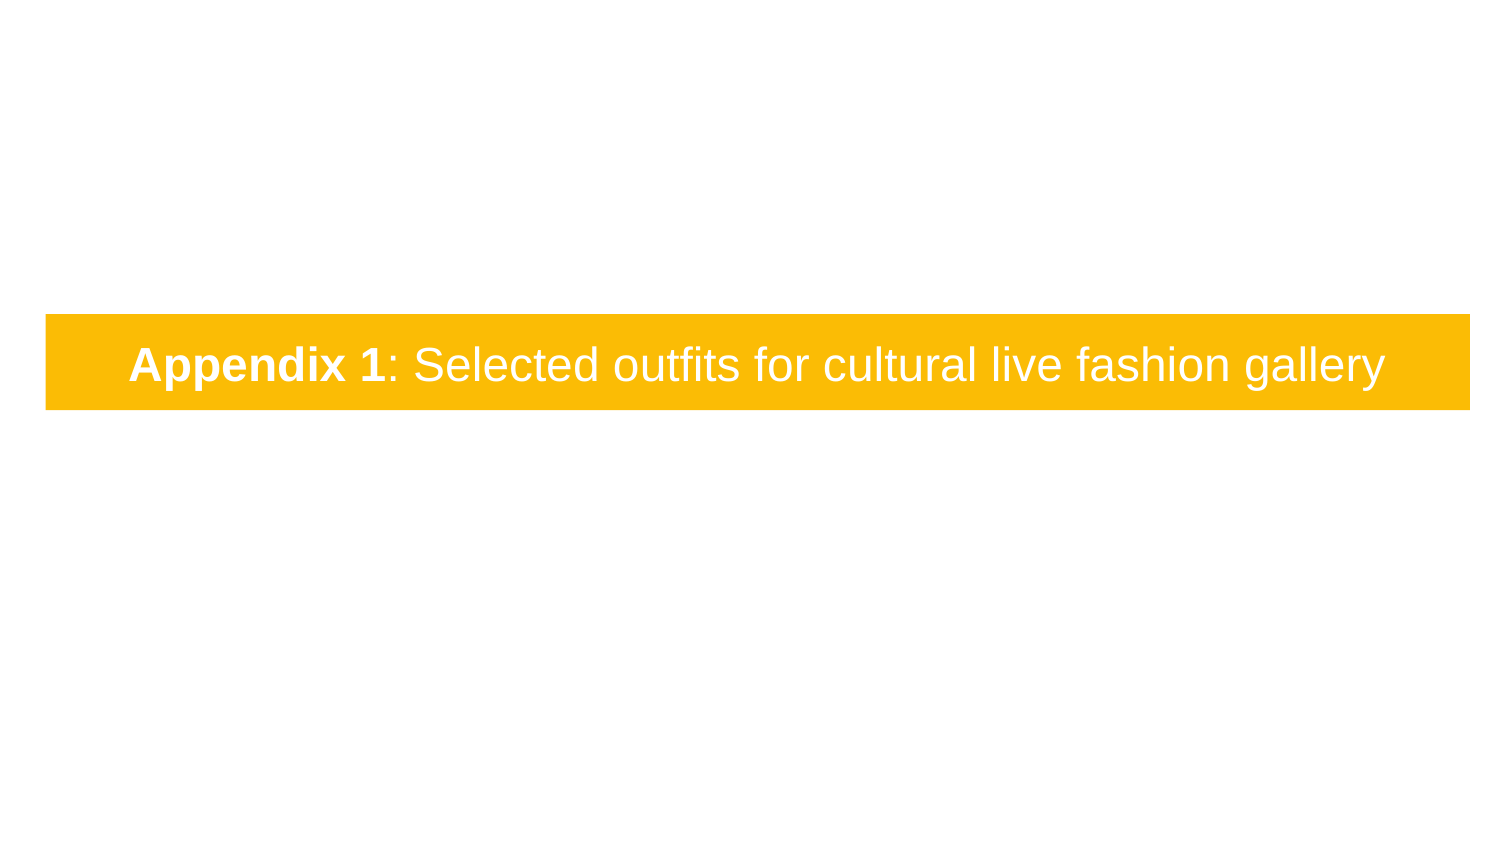

Appendix 1: Selected outfits for cultural live fashion gallery